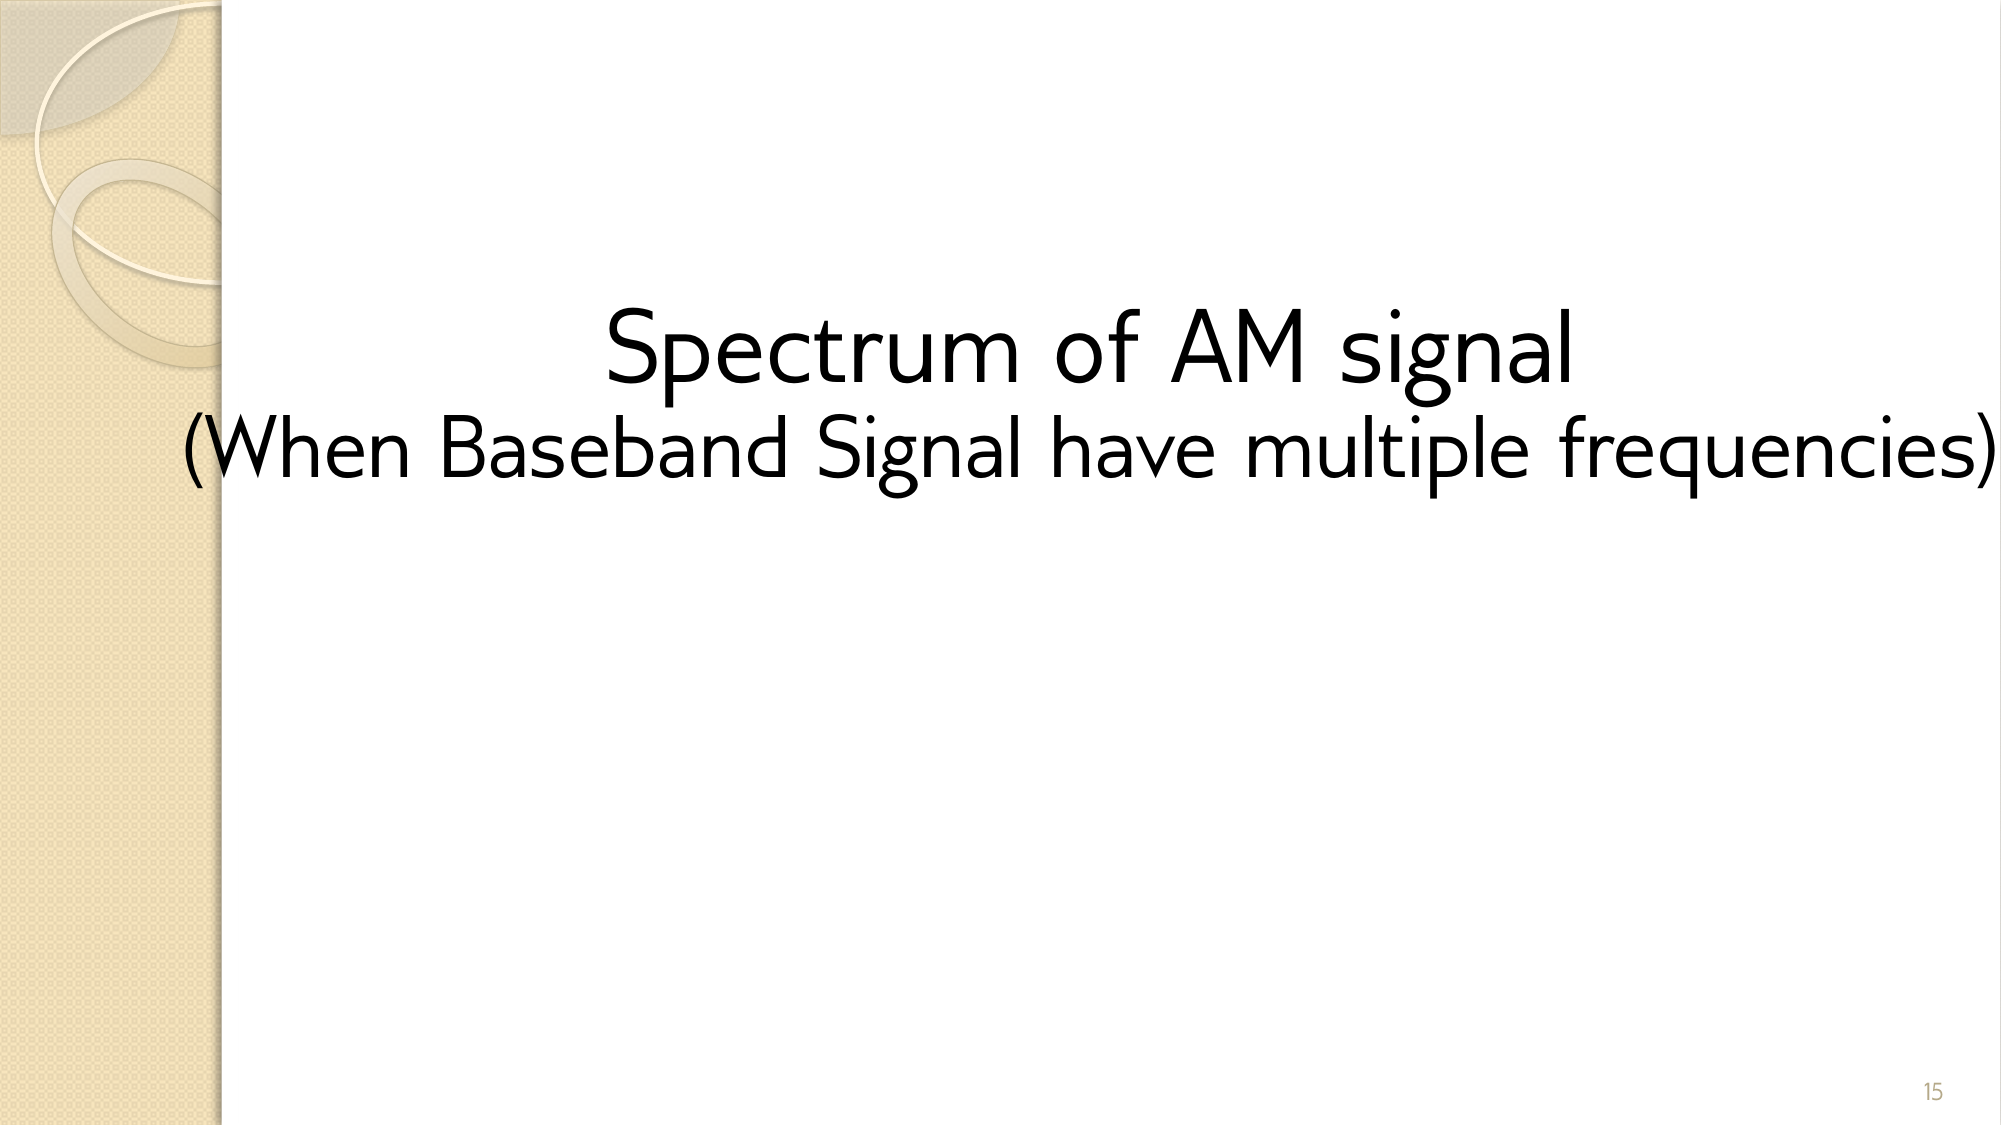

Spectrum of AM signal
(When Baseband Signal have multiple frequencies)
15